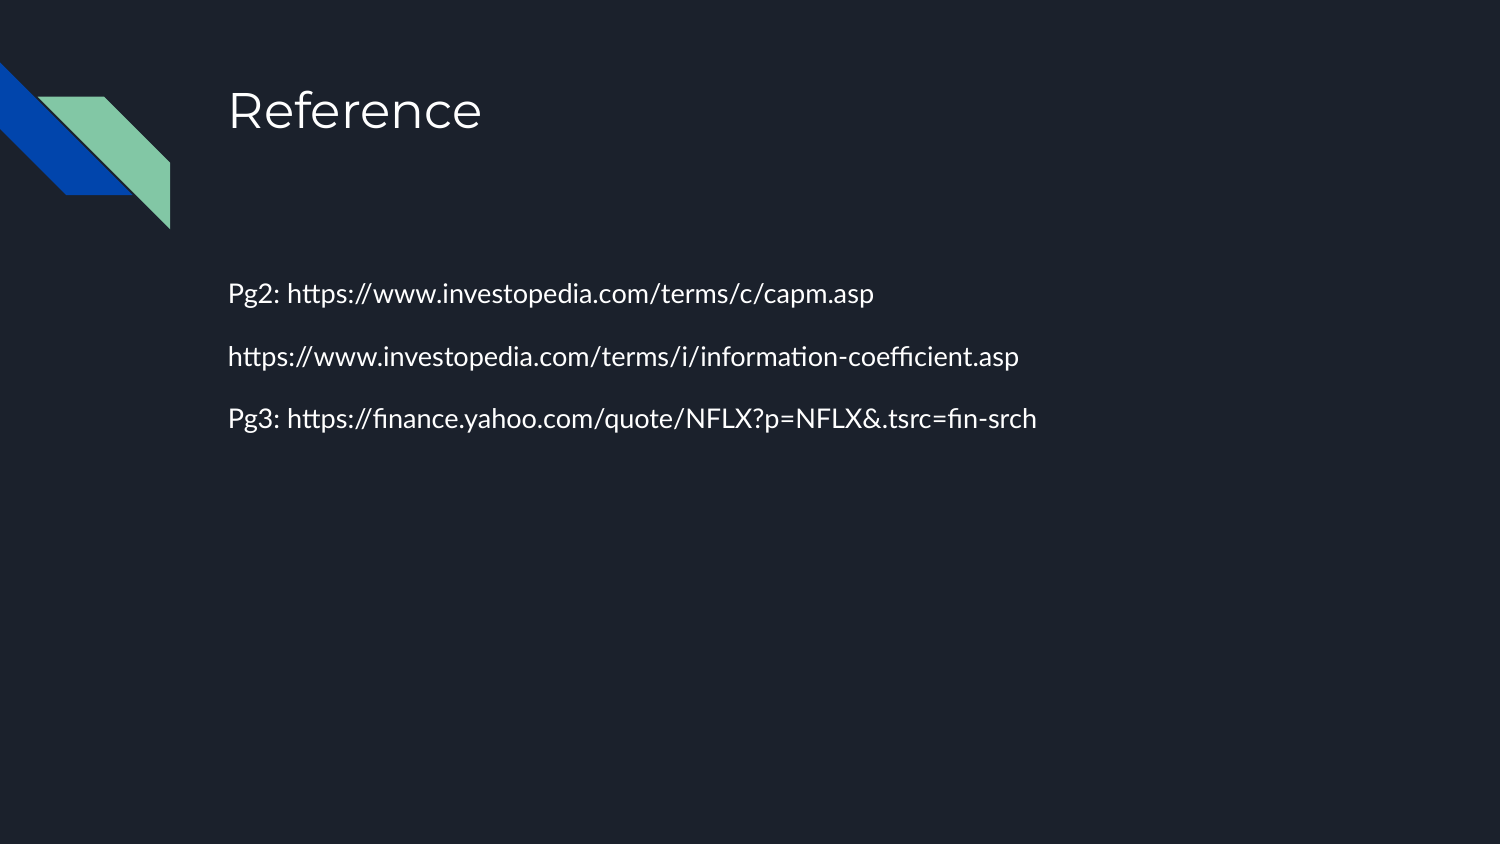

# Reference
Pg2: https://www.investopedia.com/terms/c/capm.asp
https://www.investopedia.com/terms/i/information-coefficient.asp
Pg3: https://finance.yahoo.com/quote/NFLX?p=NFLX&.tsrc=fin-srch